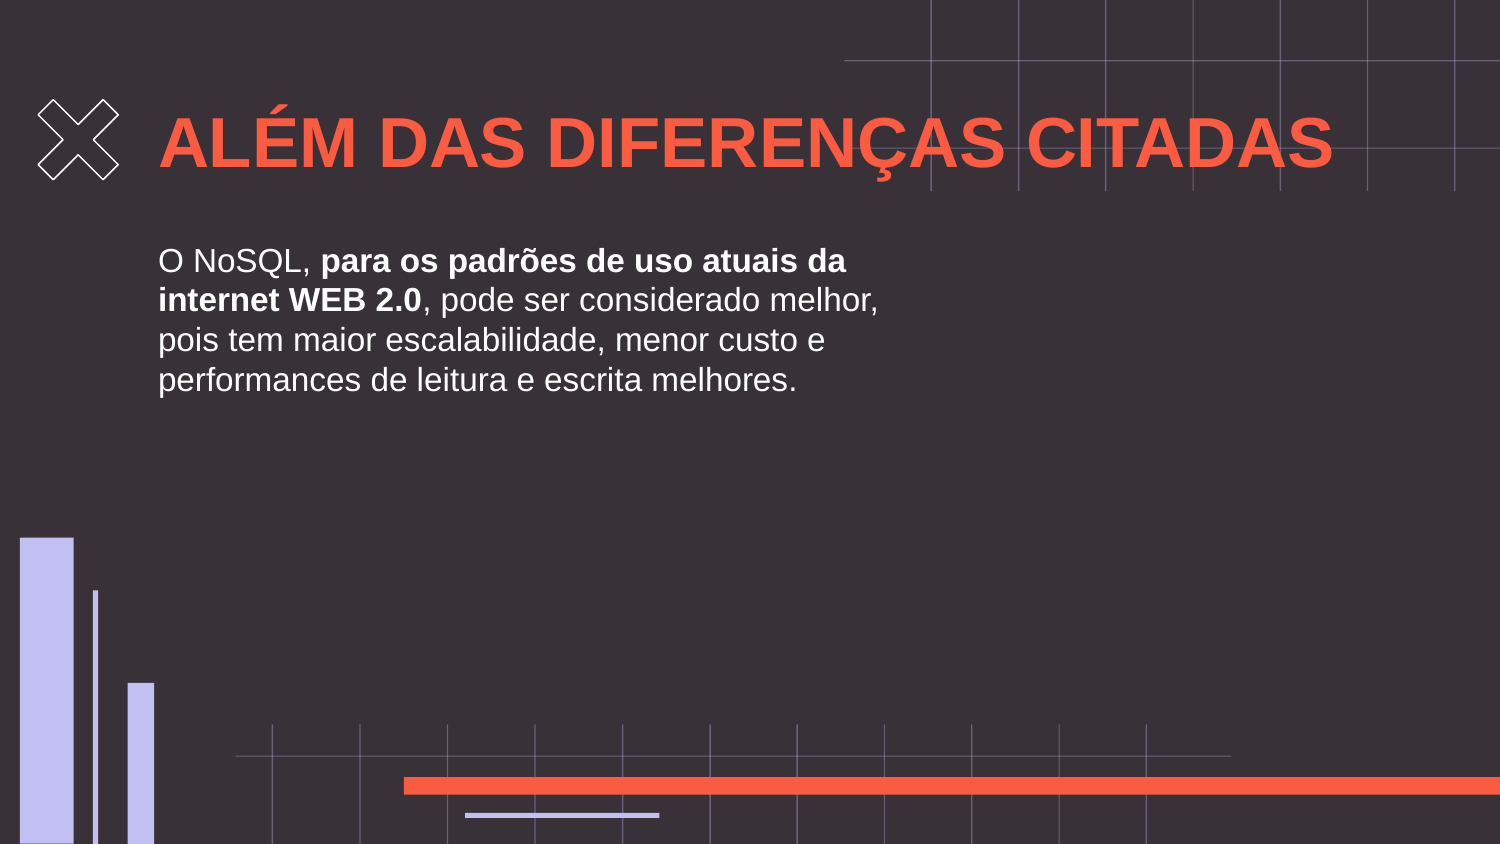

# ALÉM DAS DIFERENÇAS CITADAS
O NoSQL, para os padrões de uso atuais da internet WEB 2.0, pode ser considerado melhor, pois tem maior escalabilidade, menor custo e performances de leitura e escrita melhores.